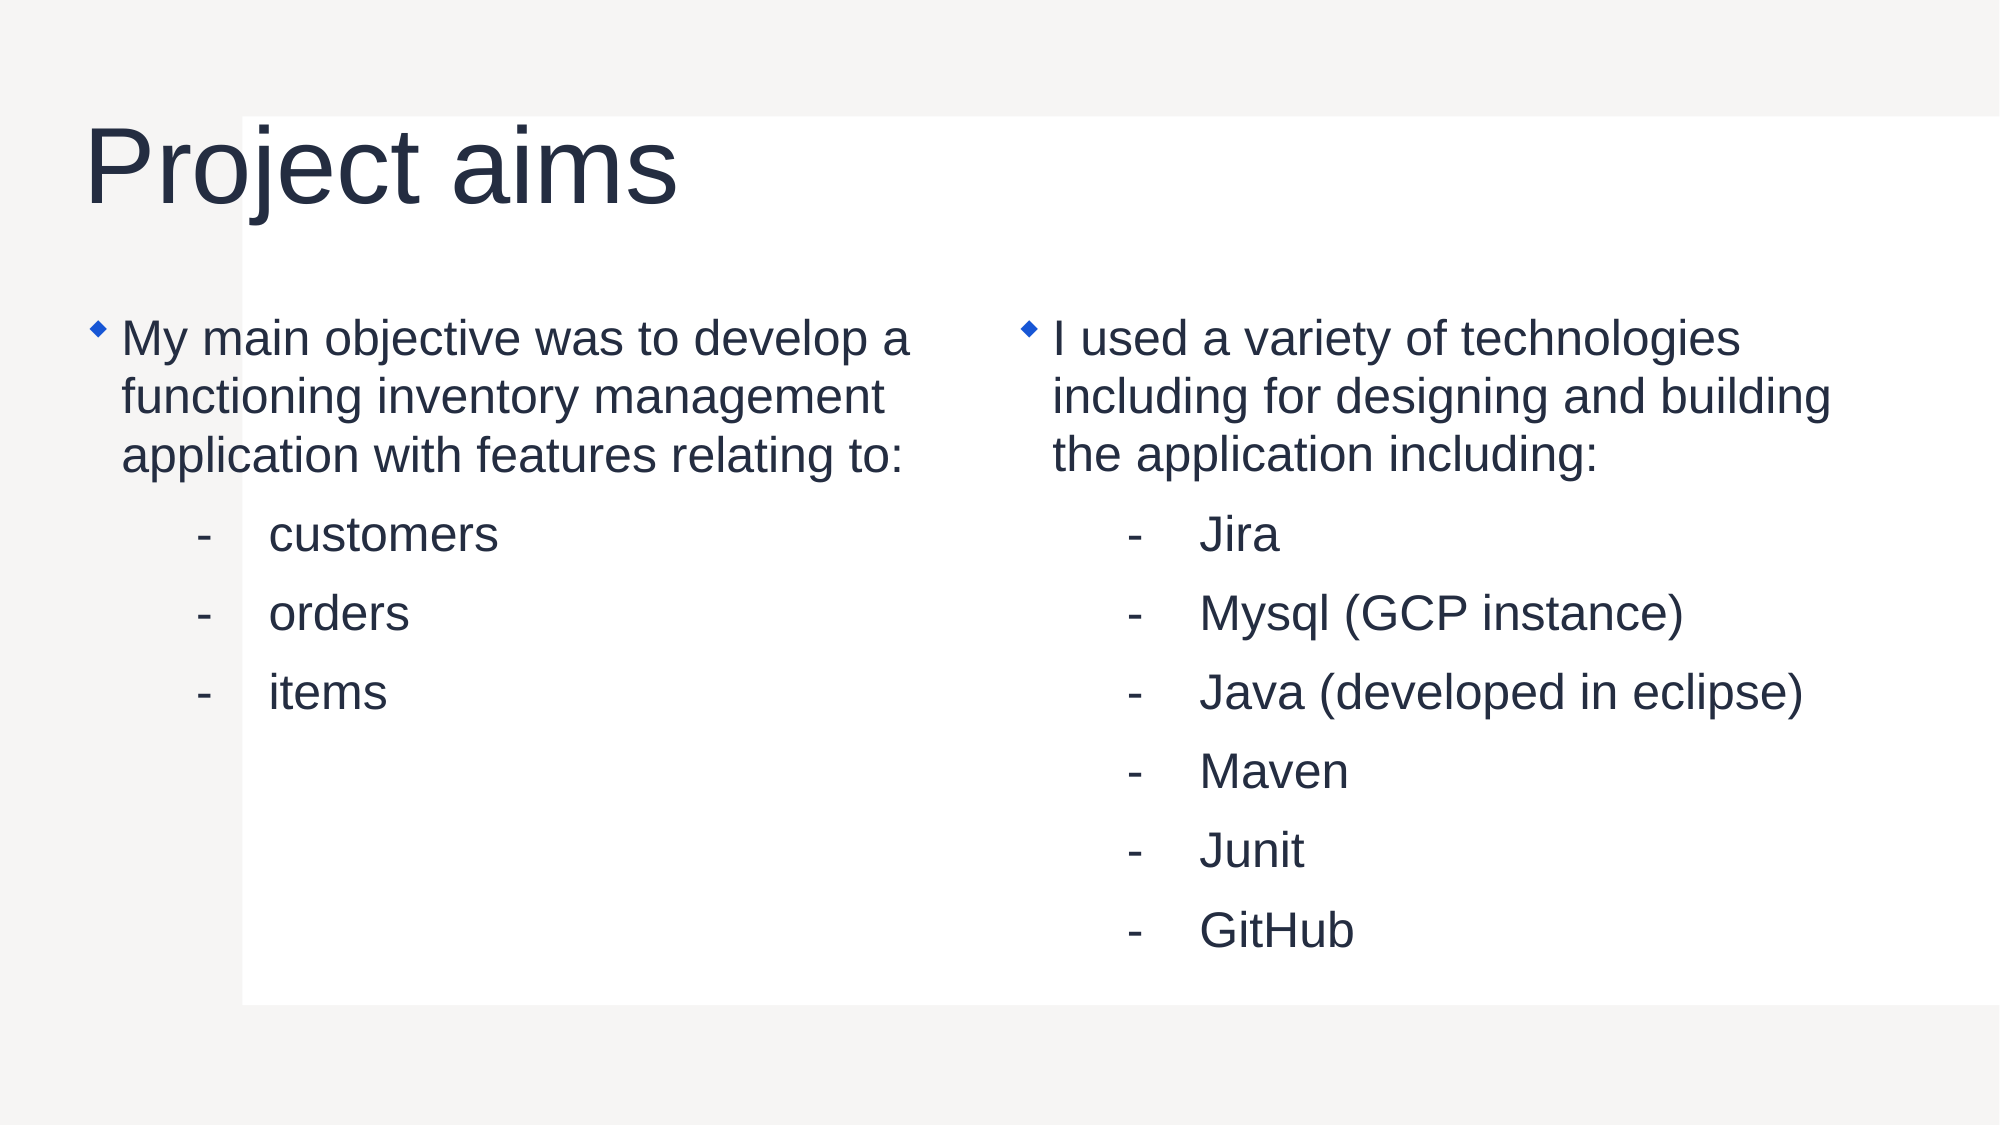

# Project aims
I used a variety of technologies including for designing and building the application including:
        -    Jira
        -    Mysql (GCP instance)
        -    Java (developed in eclipse)
        -    Maven
        -    Junit
        -    GitHub
My main objective was to develop a functioning inventory management application with features relating to:
        -    customers
        -    orders
        -    items